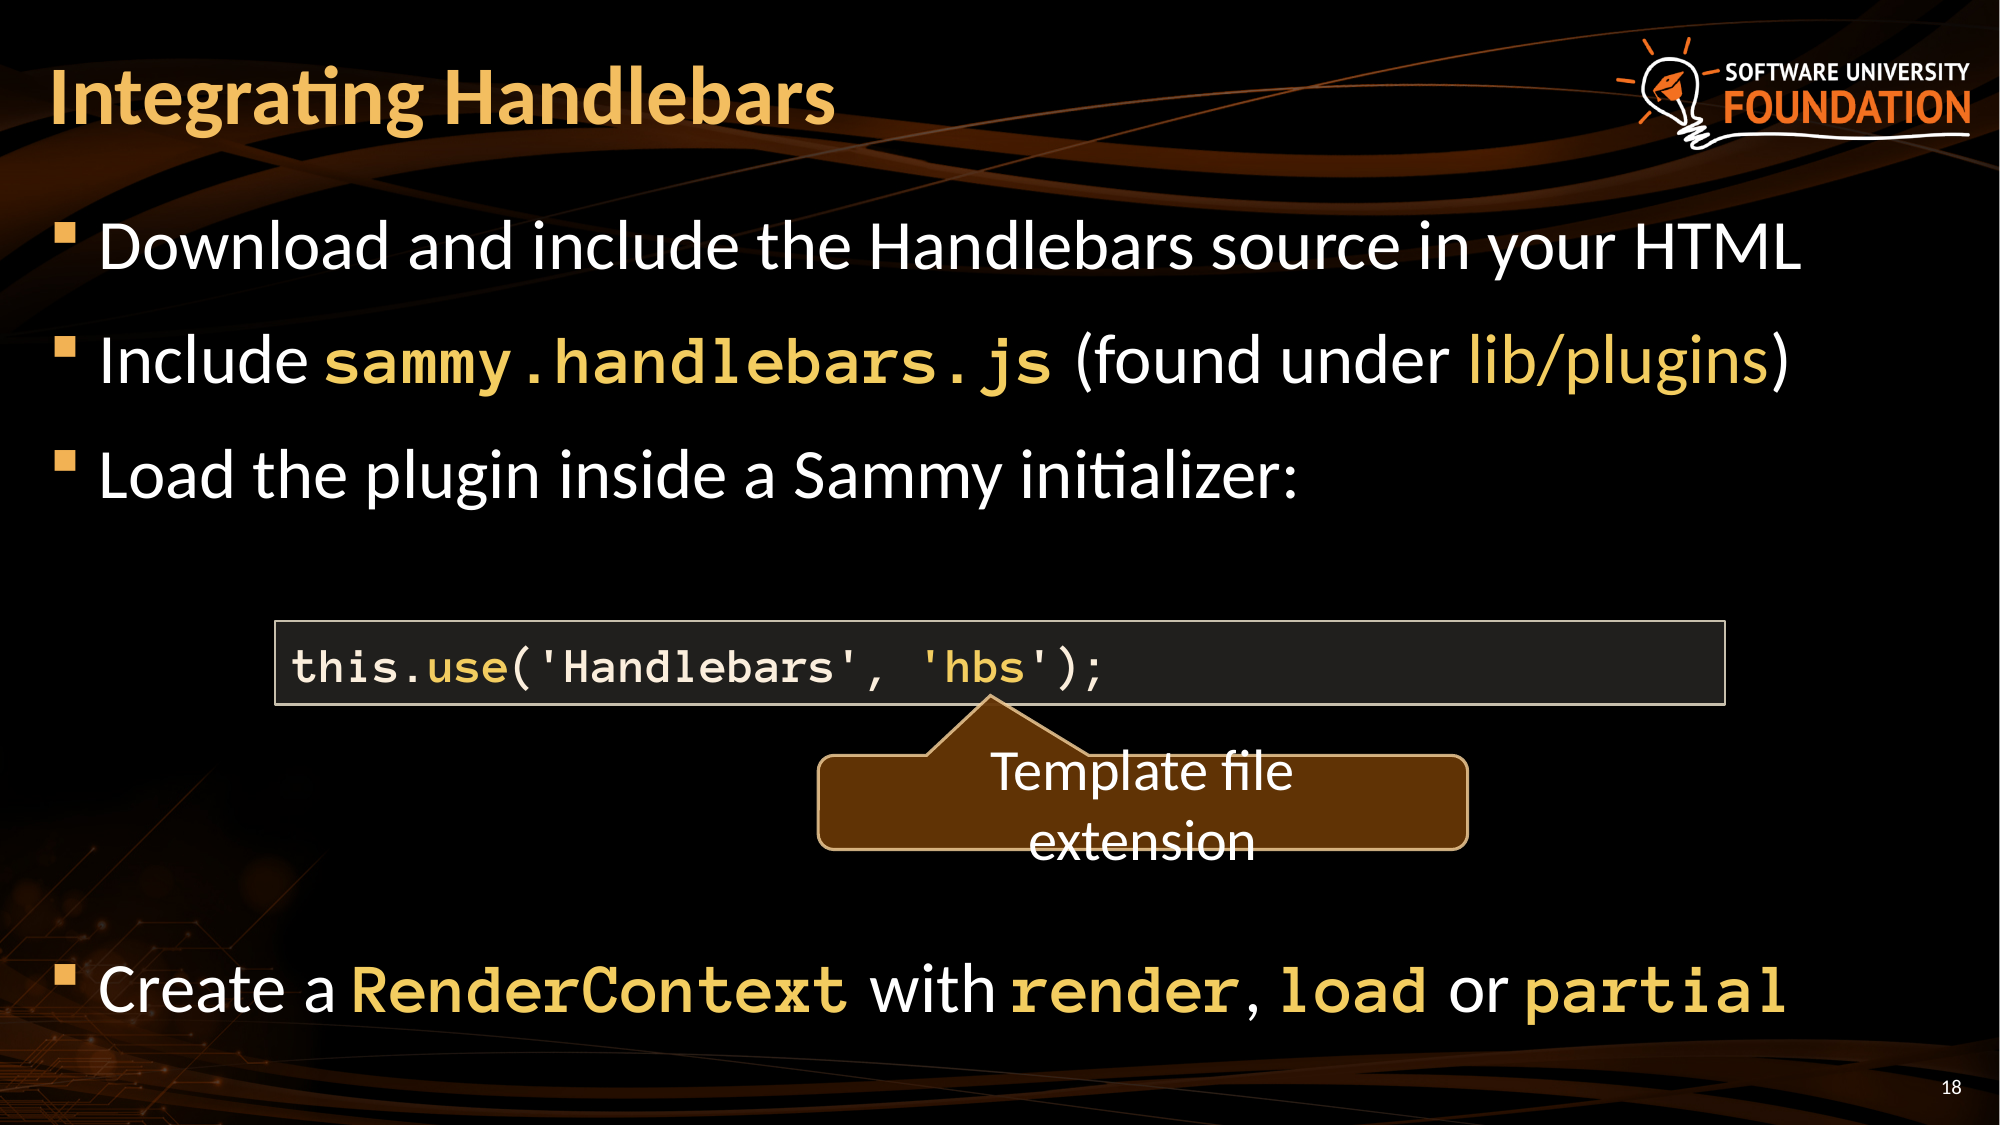

# Integrating Handlebars
Download and include the Handlebars source in your HTML
Include sammy.handlebars.js (found under lib/plugins)
Load the plugin inside a Sammy initializer:
Create a RenderContext with render, load or partial

this.use('Handlebars', 'hbs');
Template file extension
18